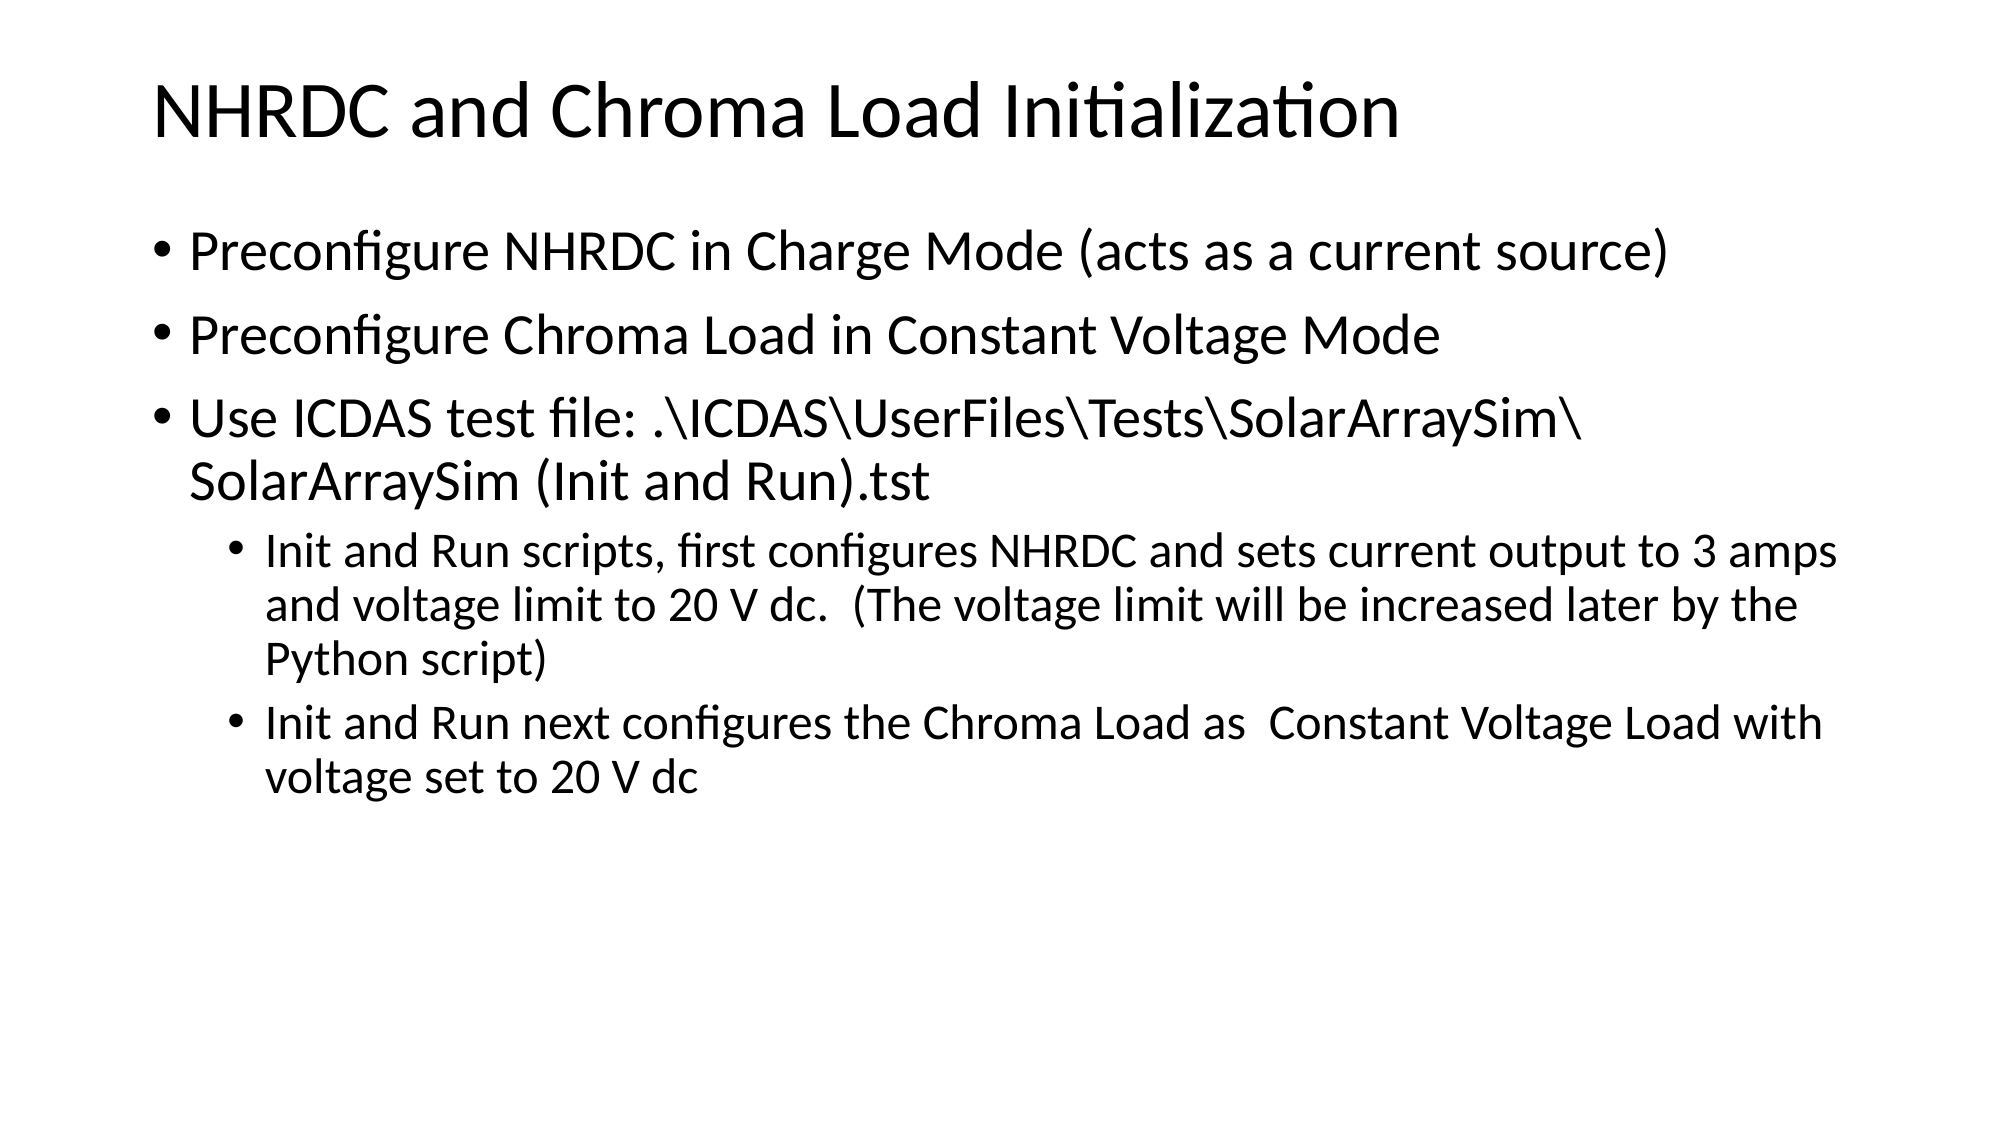

# NHRDC and Chroma Load Initialization
Preconfigure NHRDC in Charge Mode (acts as a current source)
Preconfigure Chroma Load in Constant Voltage Mode
Use ICDAS test file: .\ICDAS\UserFiles\Tests\SolarArraySim\SolarArraySim (Init and Run).tst
Init and Run scripts, first configures NHRDC and sets current output to 3 amps and voltage limit to 20 V dc.  (The voltage limit will be increased later by the Python script)
Init and Run next configures the Chroma Load as  Constant Voltage Load with voltage set to 20 V dc